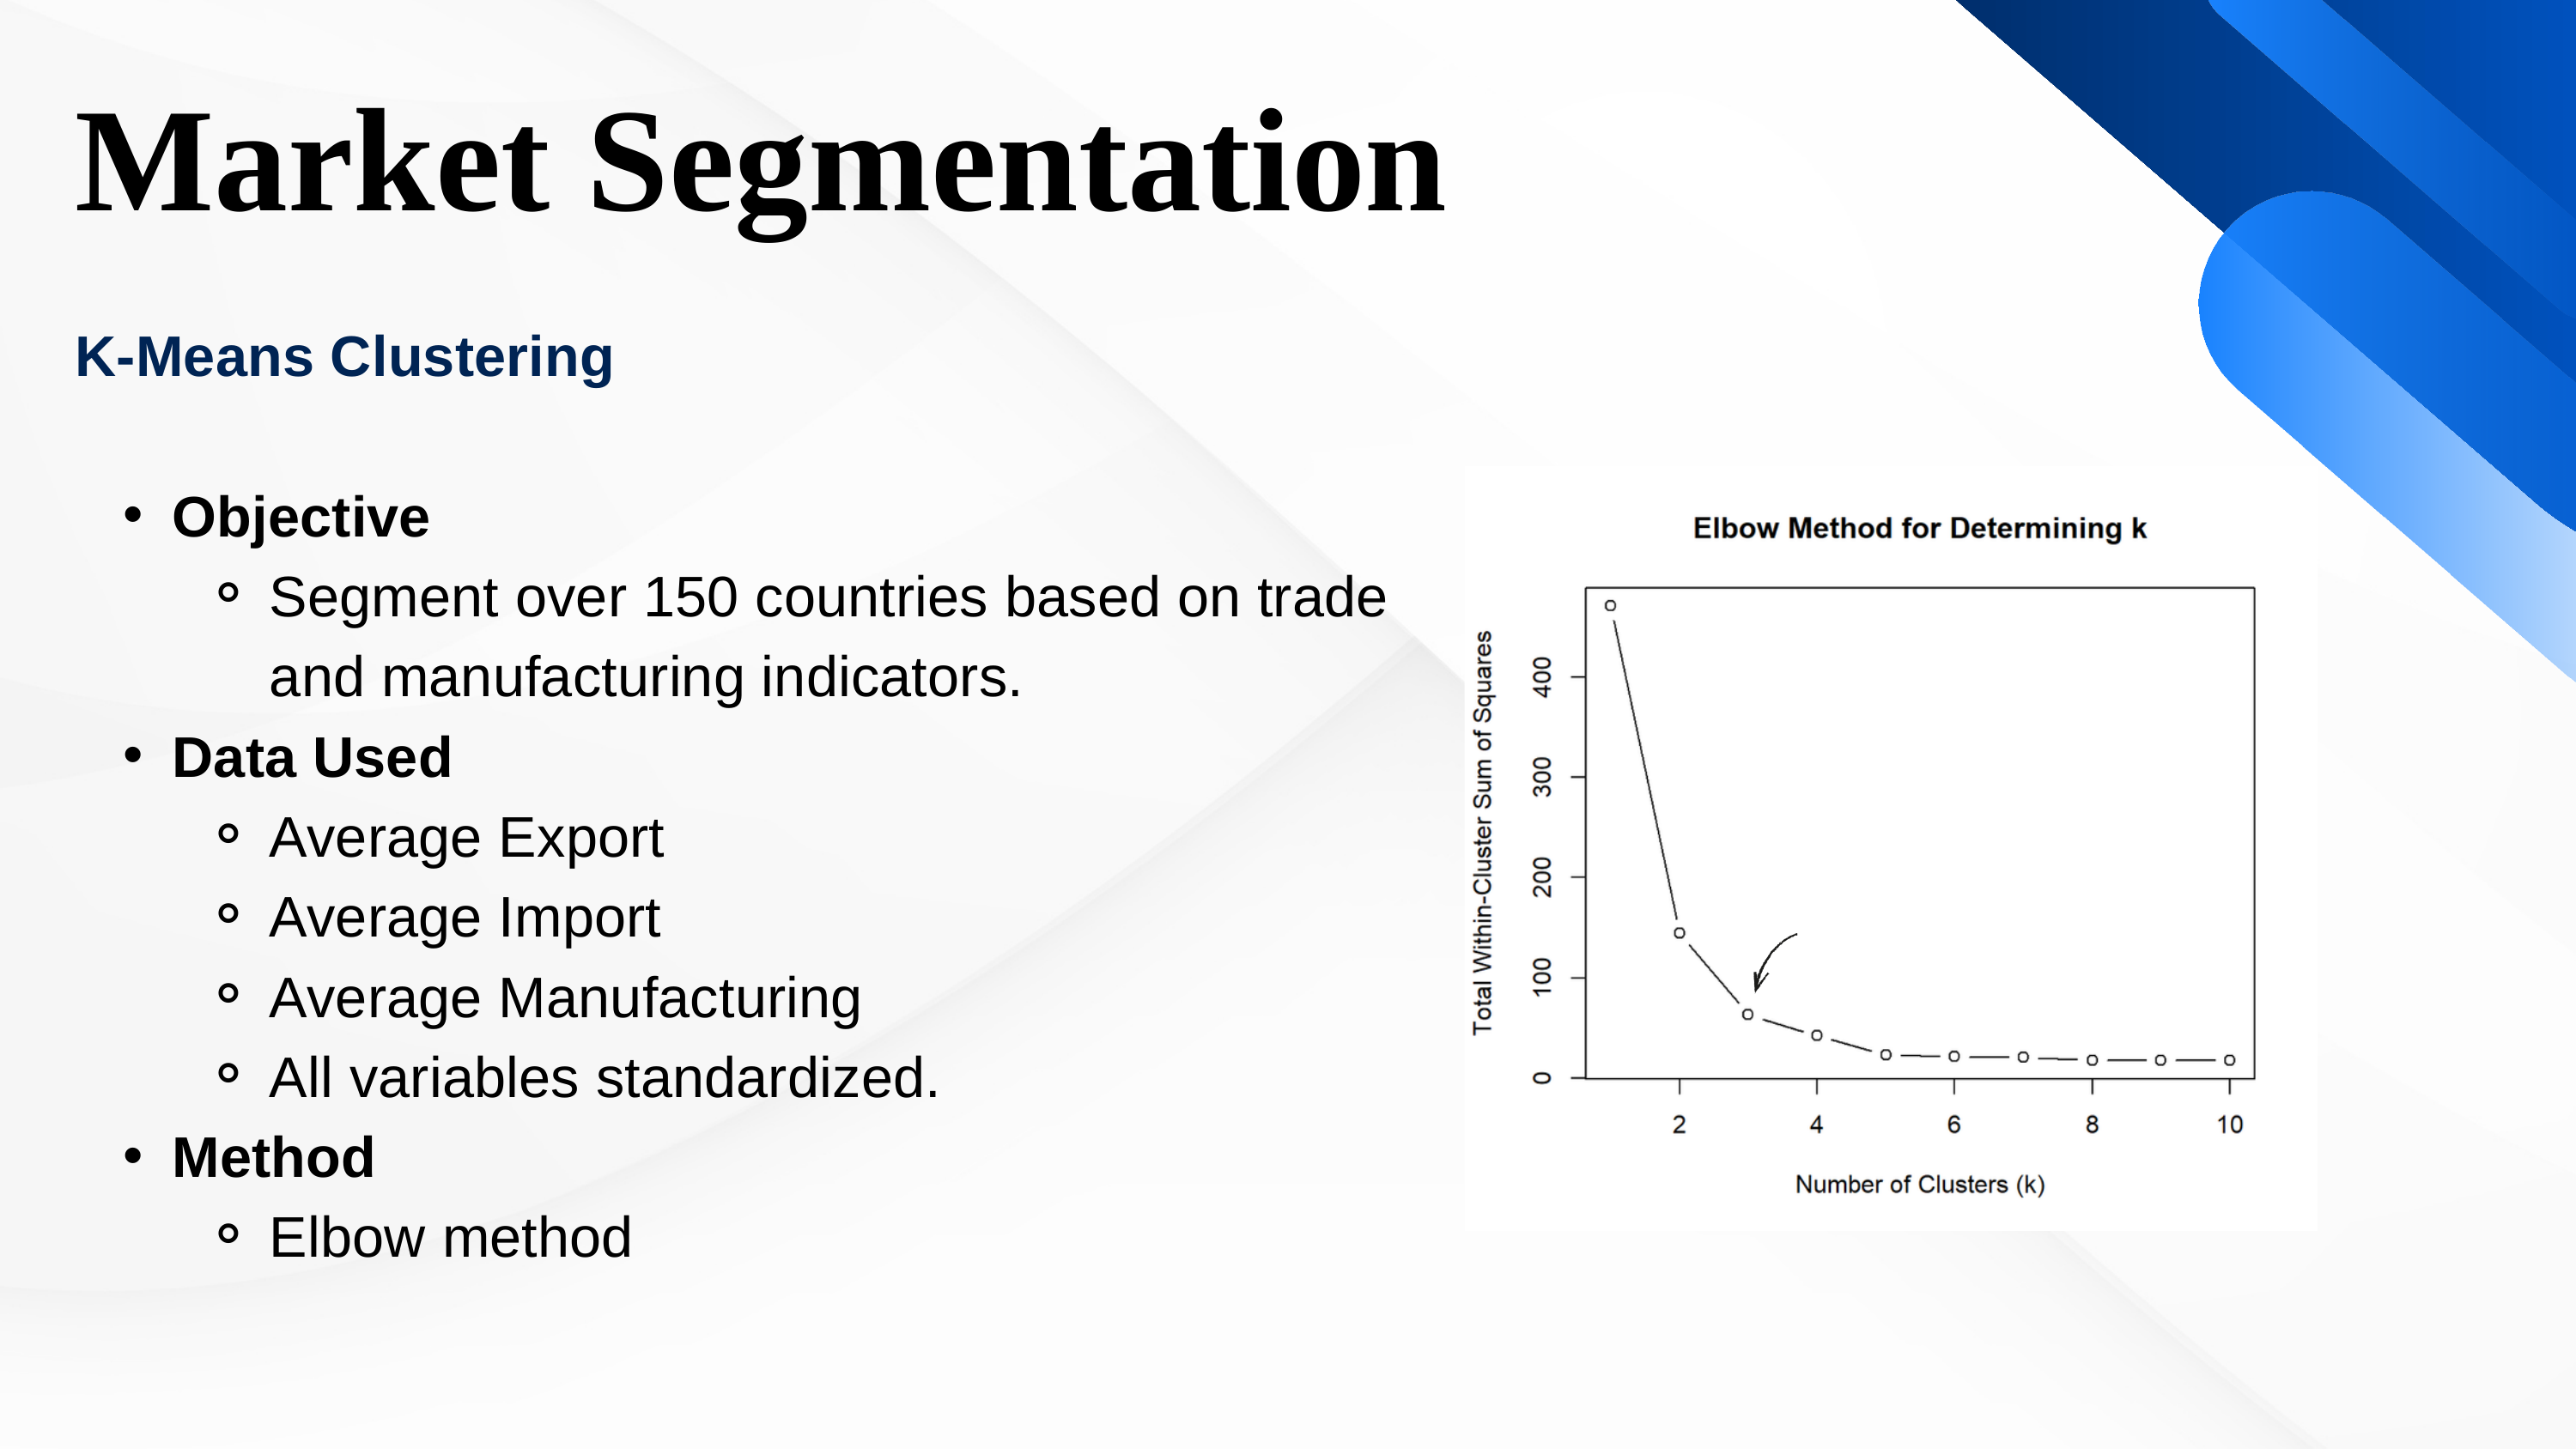

Market Segmentation

K-Means Clustering

Objective
Segment over 150 countries based on trade and manufacturing indicators.
Data Used
Average Export
Average Import
Average Manufacturing
All variables standardized.
Method
Elbow method